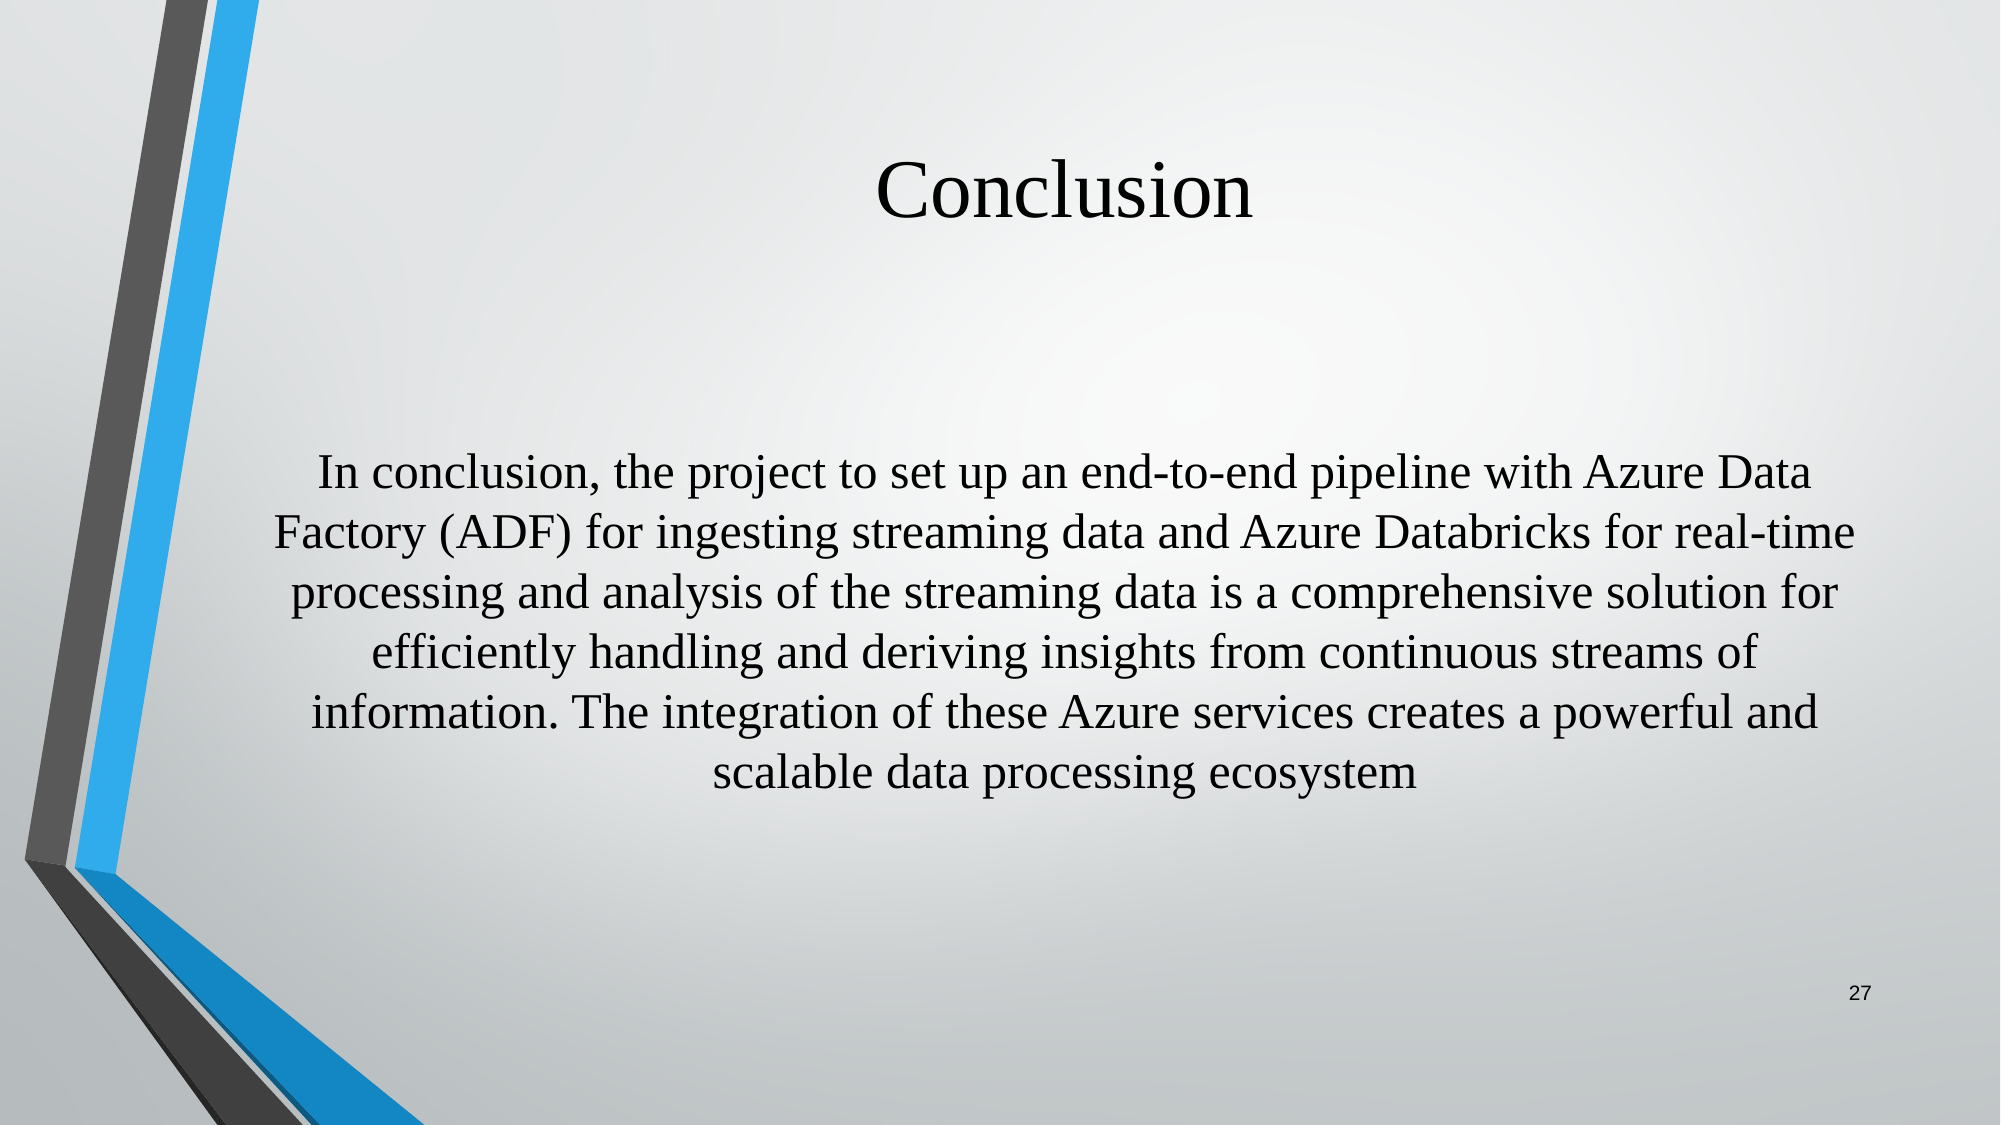

# Conclusion
In conclusion, the project to set up an end-to-end pipeline with Azure Data Factory (ADF) for ingesting streaming data and Azure Databricks for real-time processing and analysis of the streaming data is a comprehensive solution for efficiently handling and deriving insights from continuous streams of information. The integration of these Azure services creates a powerful and scalable data processing ecosystem
27